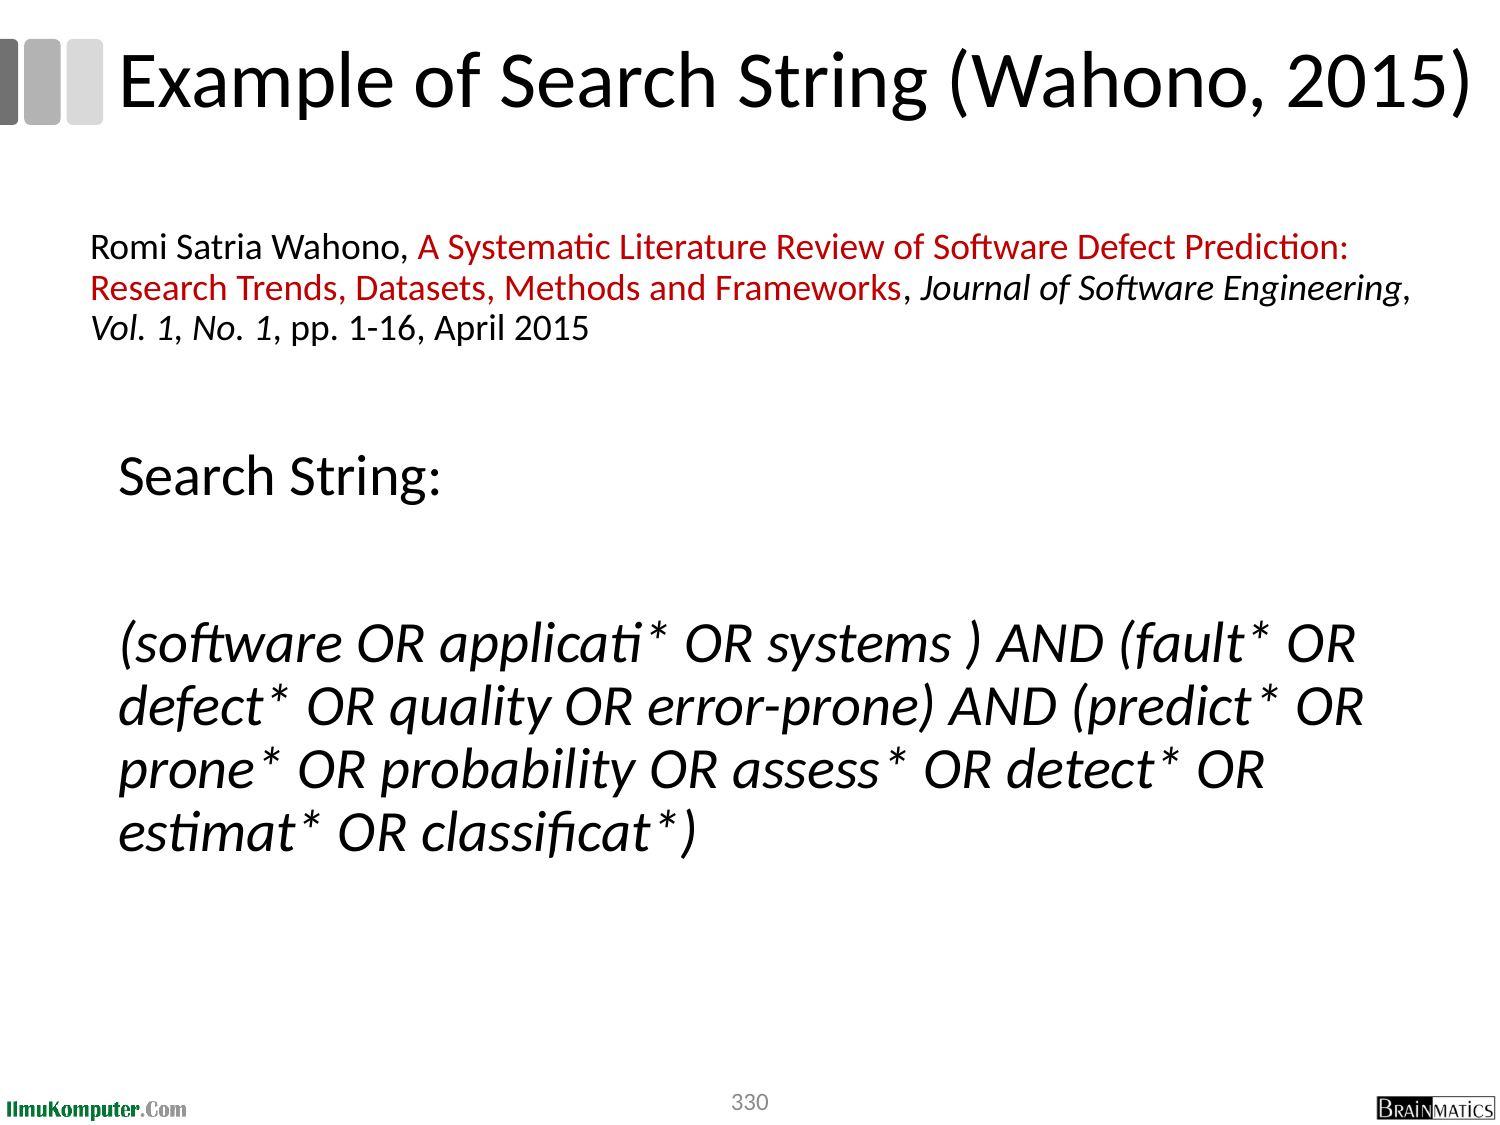

# Example of Search String (Wahono, 2015)
Romi Satria Wahono, A Systematic Literature Review of Software Defect Prediction: Research Trends, Datasets, Methods and Frameworks, Journal of Software Engineering, Vol. 1, No. 1, pp. 1-16, April 2015

Search String:

(software OR applicati* OR systems ) AND (fault* OR defect* OR quality OR error-prone) AND (predict* OR prone* OR probability OR assess* OR detect* OR estimat* OR classificat*)

330